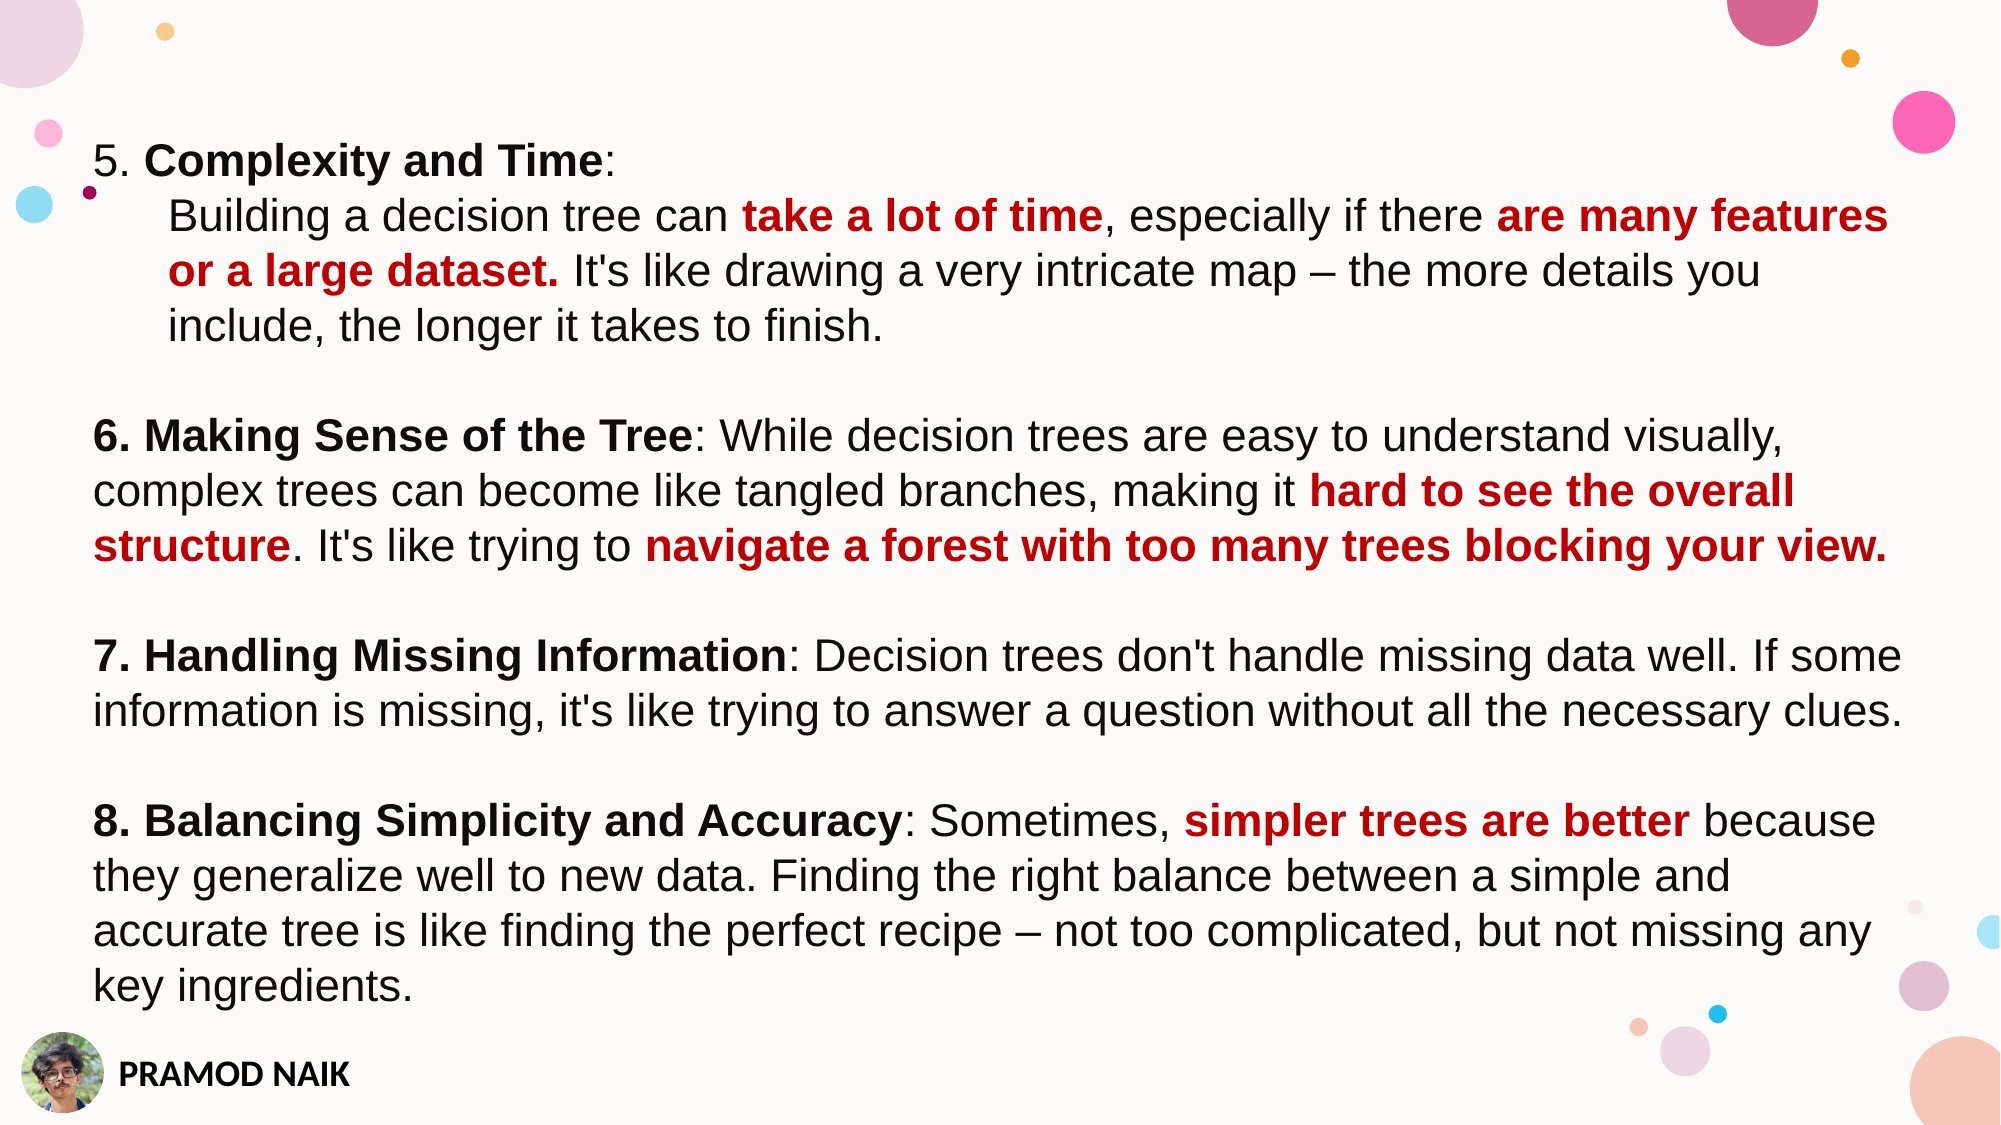

5. Complexity and Time:
Building a decision tree can take a lot of time, especially if there are many features or a large dataset. It's like drawing a very intricate map – the more details you include, the longer it takes to finish.

6. Making Sense of the Tree: While decision trees are easy to understand visually, complex trees can become like tangled branches, making it hard to see the overall structure. It's like trying to navigate a forest with too many trees blocking your view.

7. Handling Missing Information: Decision trees don't handle missing data well. If some information is missing, it's like trying to answer a question without all the necessary clues.

8. Balancing Simplicity and Accuracy: Sometimes, simpler trees are better because they generalize well to new data. Finding the right balance between a simple and accurate tree is like finding the perfect recipe – not too complicated, but not missing any key ingredients.